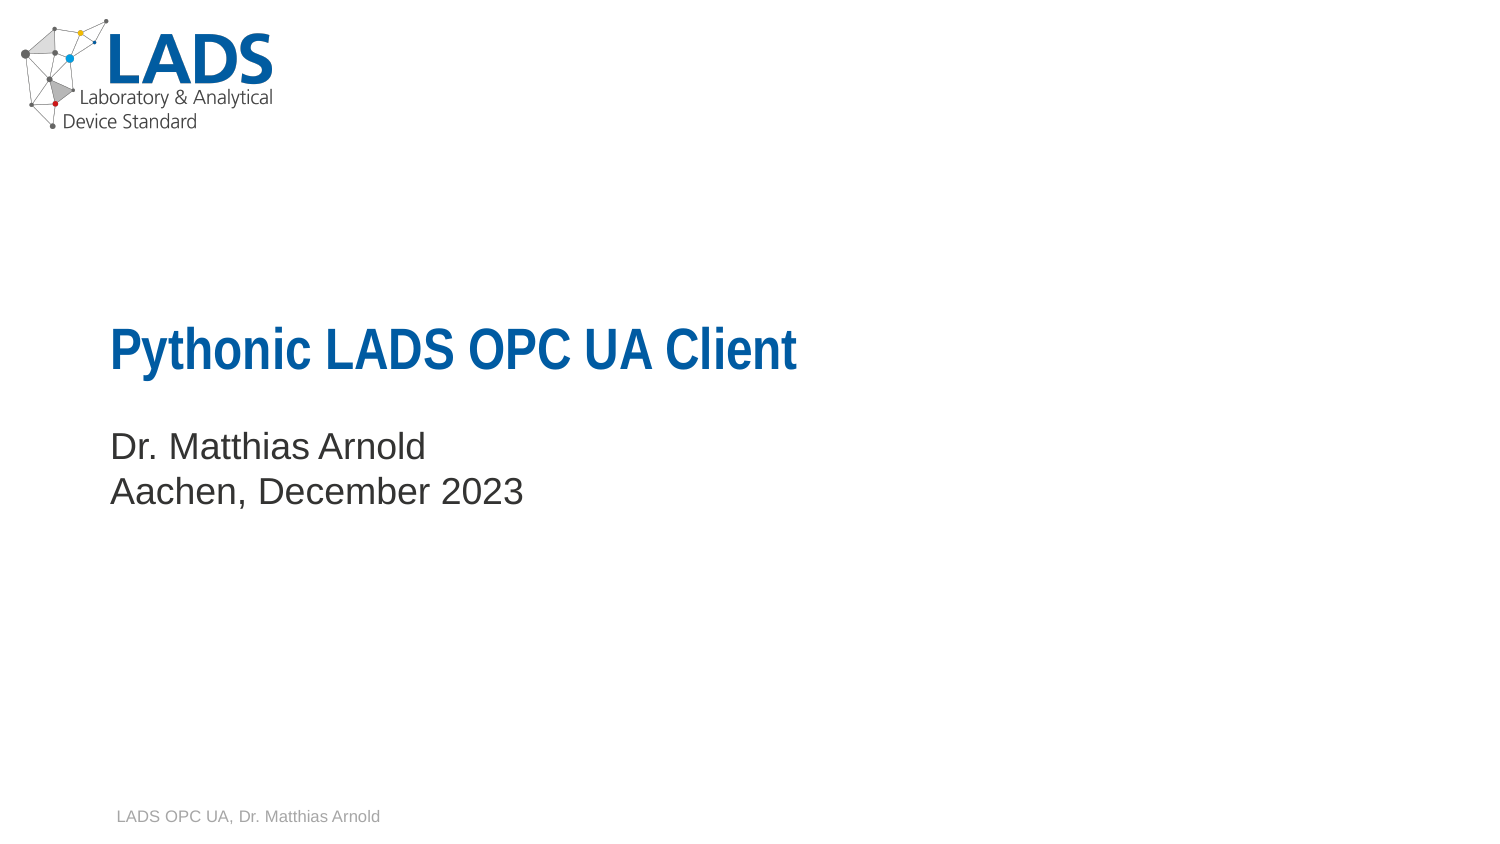

# Pythonic LADS OPC UA Client
Dr. Matthias Arnold
Aachen, December 2023
LADS OPC UA, Dr. Matthias Arnold